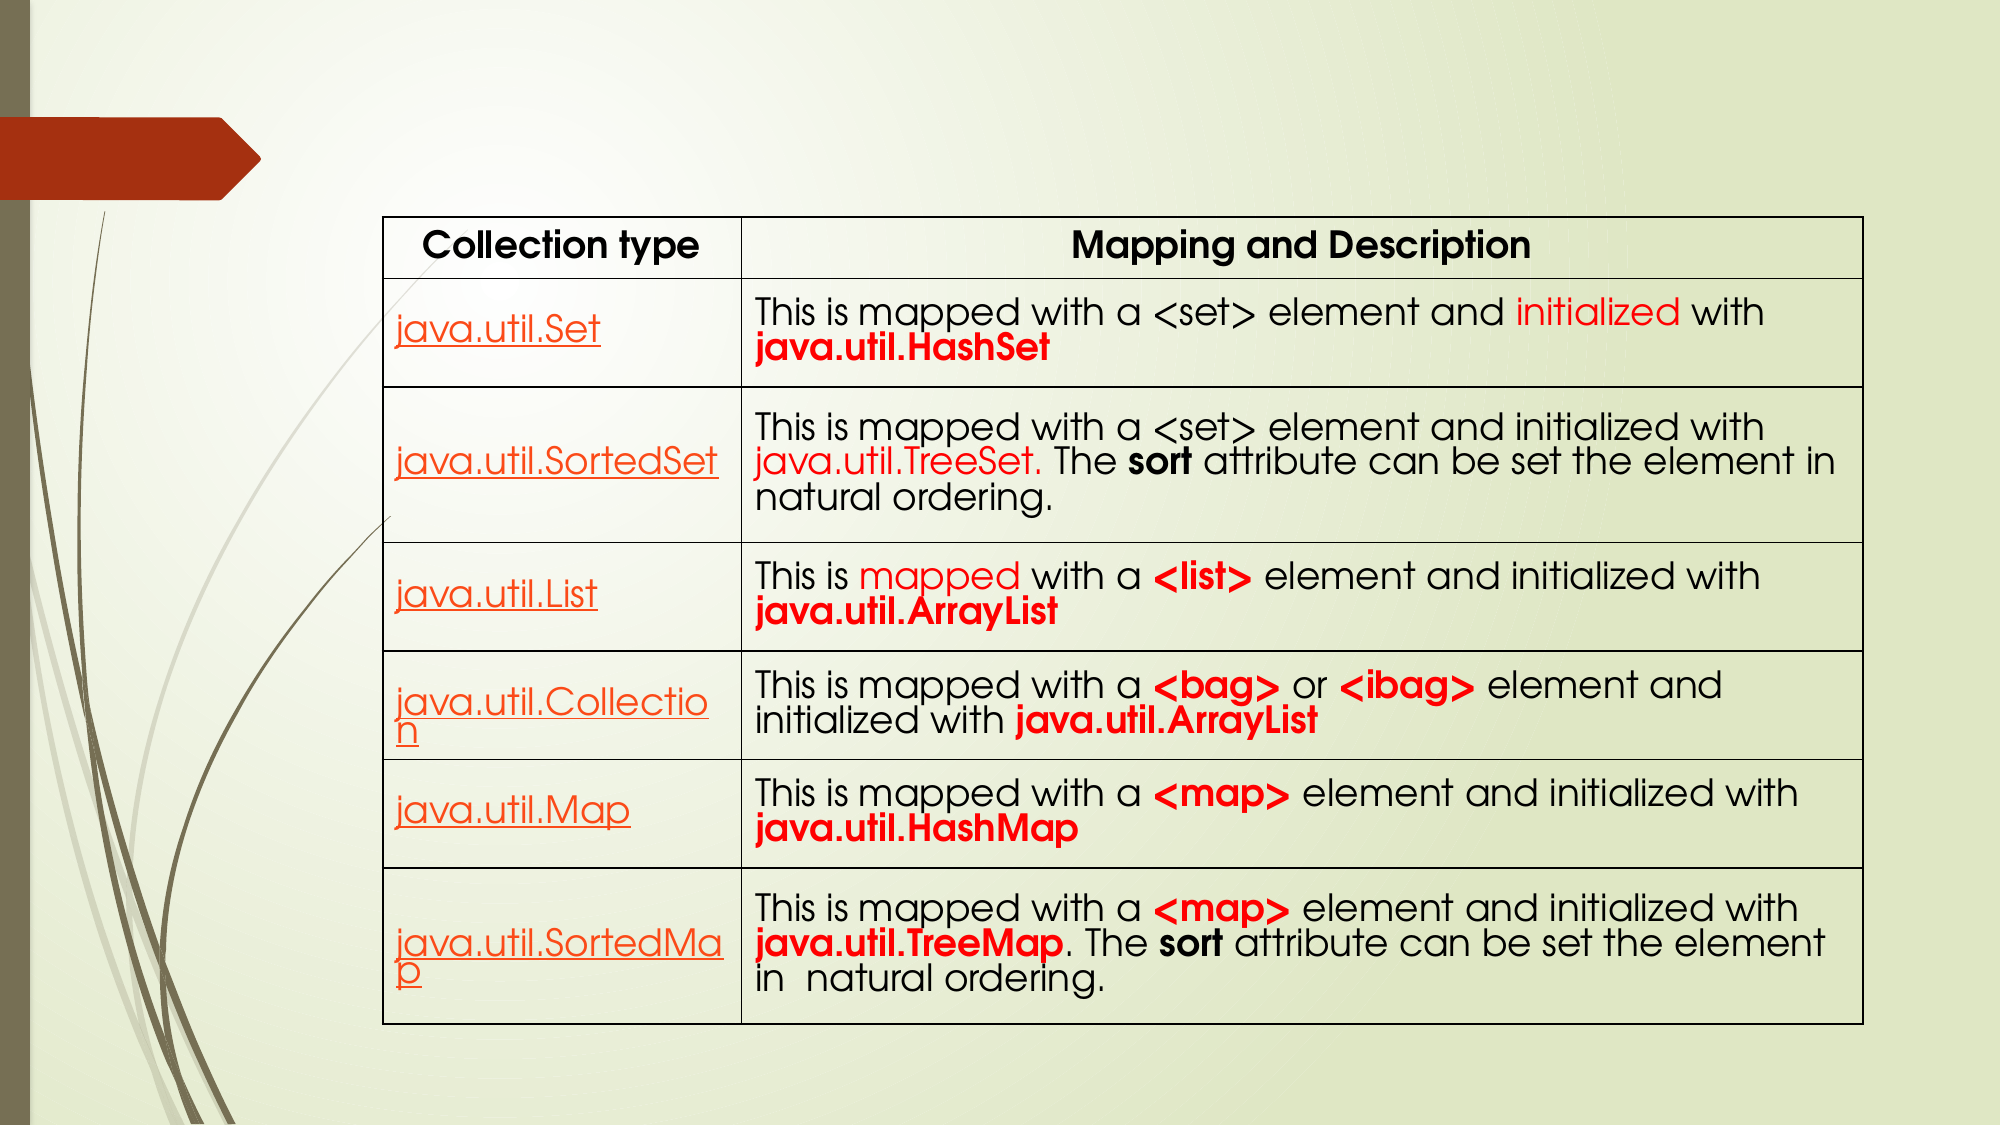

| Collection type | Mapping and Description |
| --- | --- |
| java.util.Set | This is mapped with a <set> element and initialized with java.util.HashSet |
| java.util.SortedSet | This is mapped with a <set> element and initialized with java.util.TreeSet. The sort attribute can be set the element in natural ordering. |
| java.util.List | This is mapped with a <list> element and initialized with java.util.ArrayList |
| java.util.Collection | This is mapped with a <bag> or <ibag> element and initialized with java.util.ArrayList |
| java.util.Map | This is mapped with a <map> element and initialized with java.util.HashMap |
| java.util.SortedMap | This is mapped with a <map> element and initialized with java.util.TreeMap. The sort attribute can be set the element in natural ordering. |